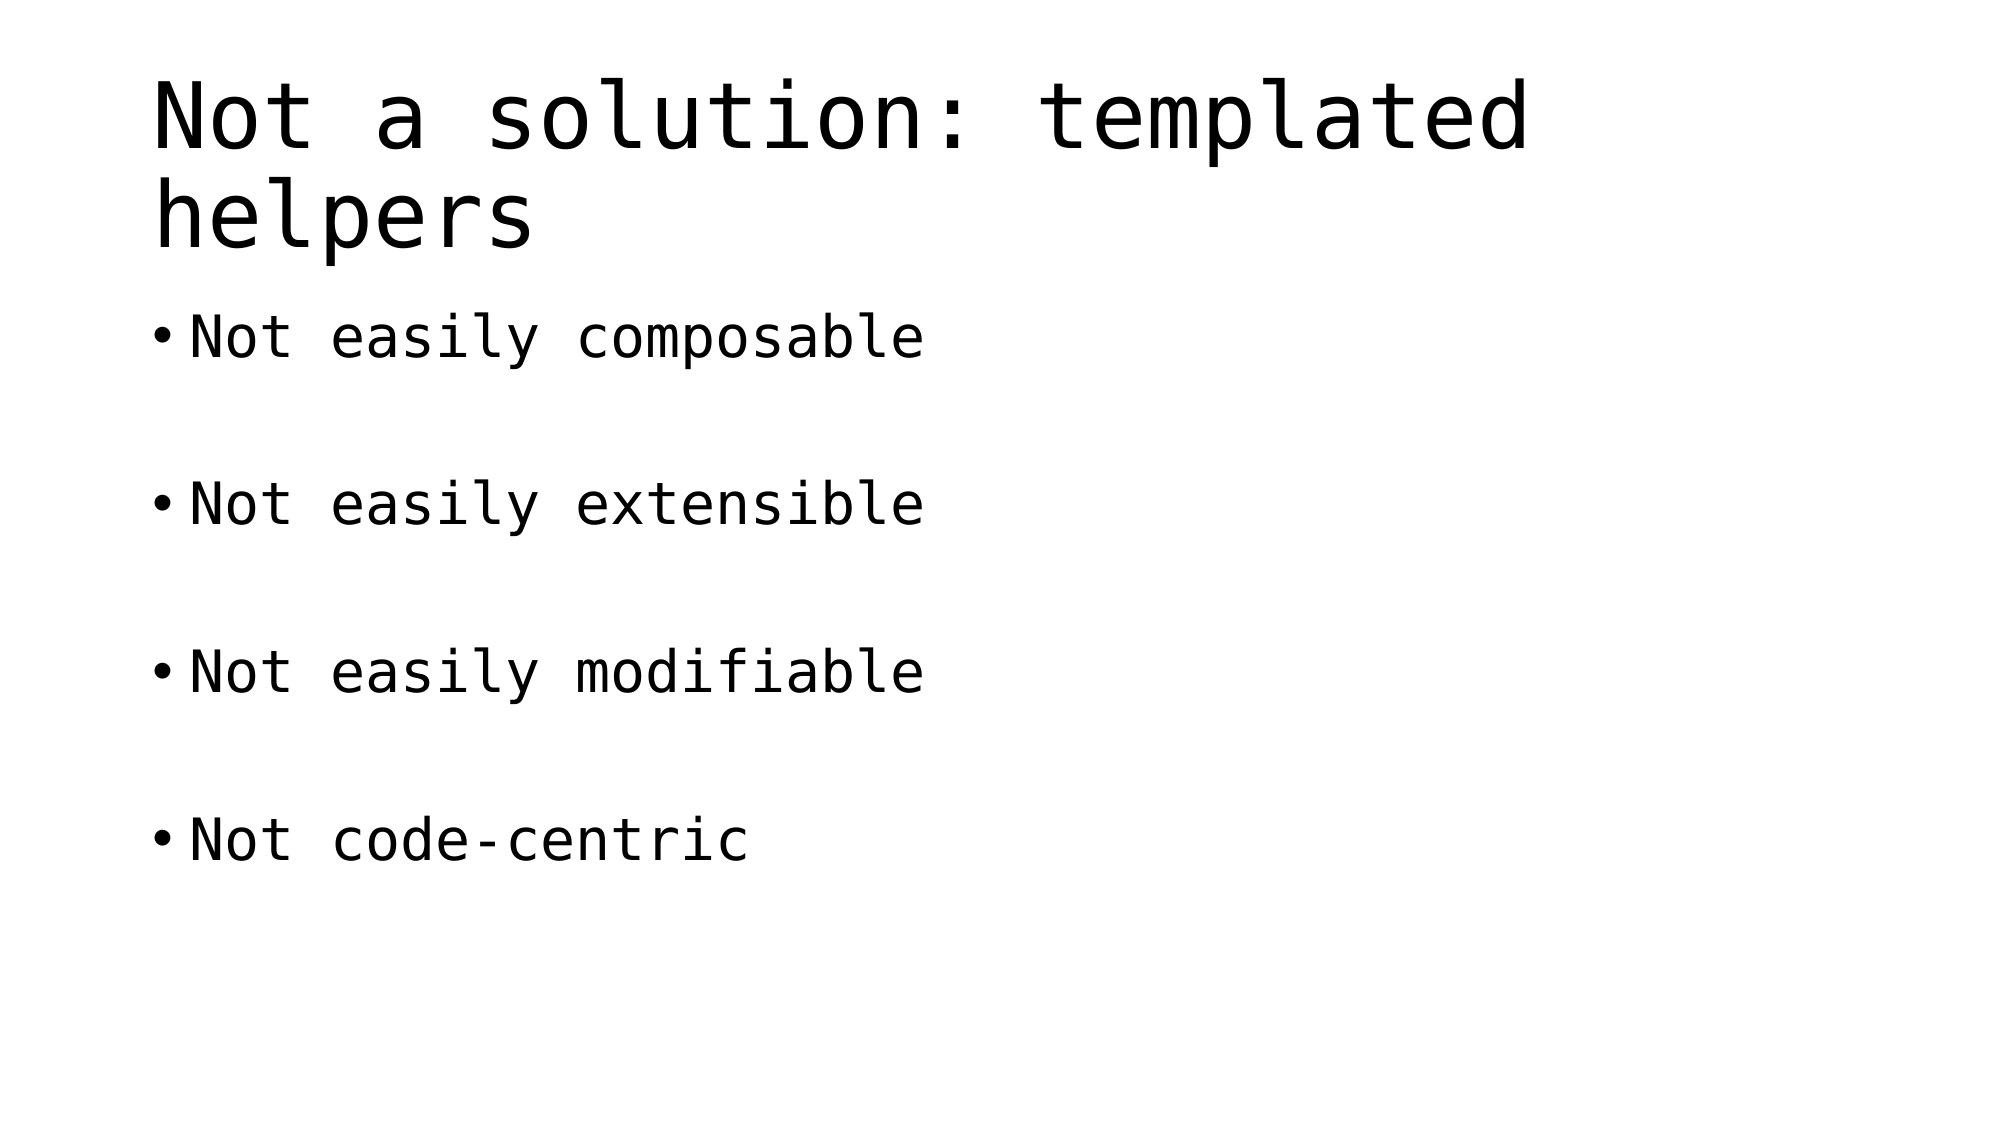

# Not a solution: templated helpers
Not easily composable

Not easily extensible

Not easily modifiable

Not code-centric